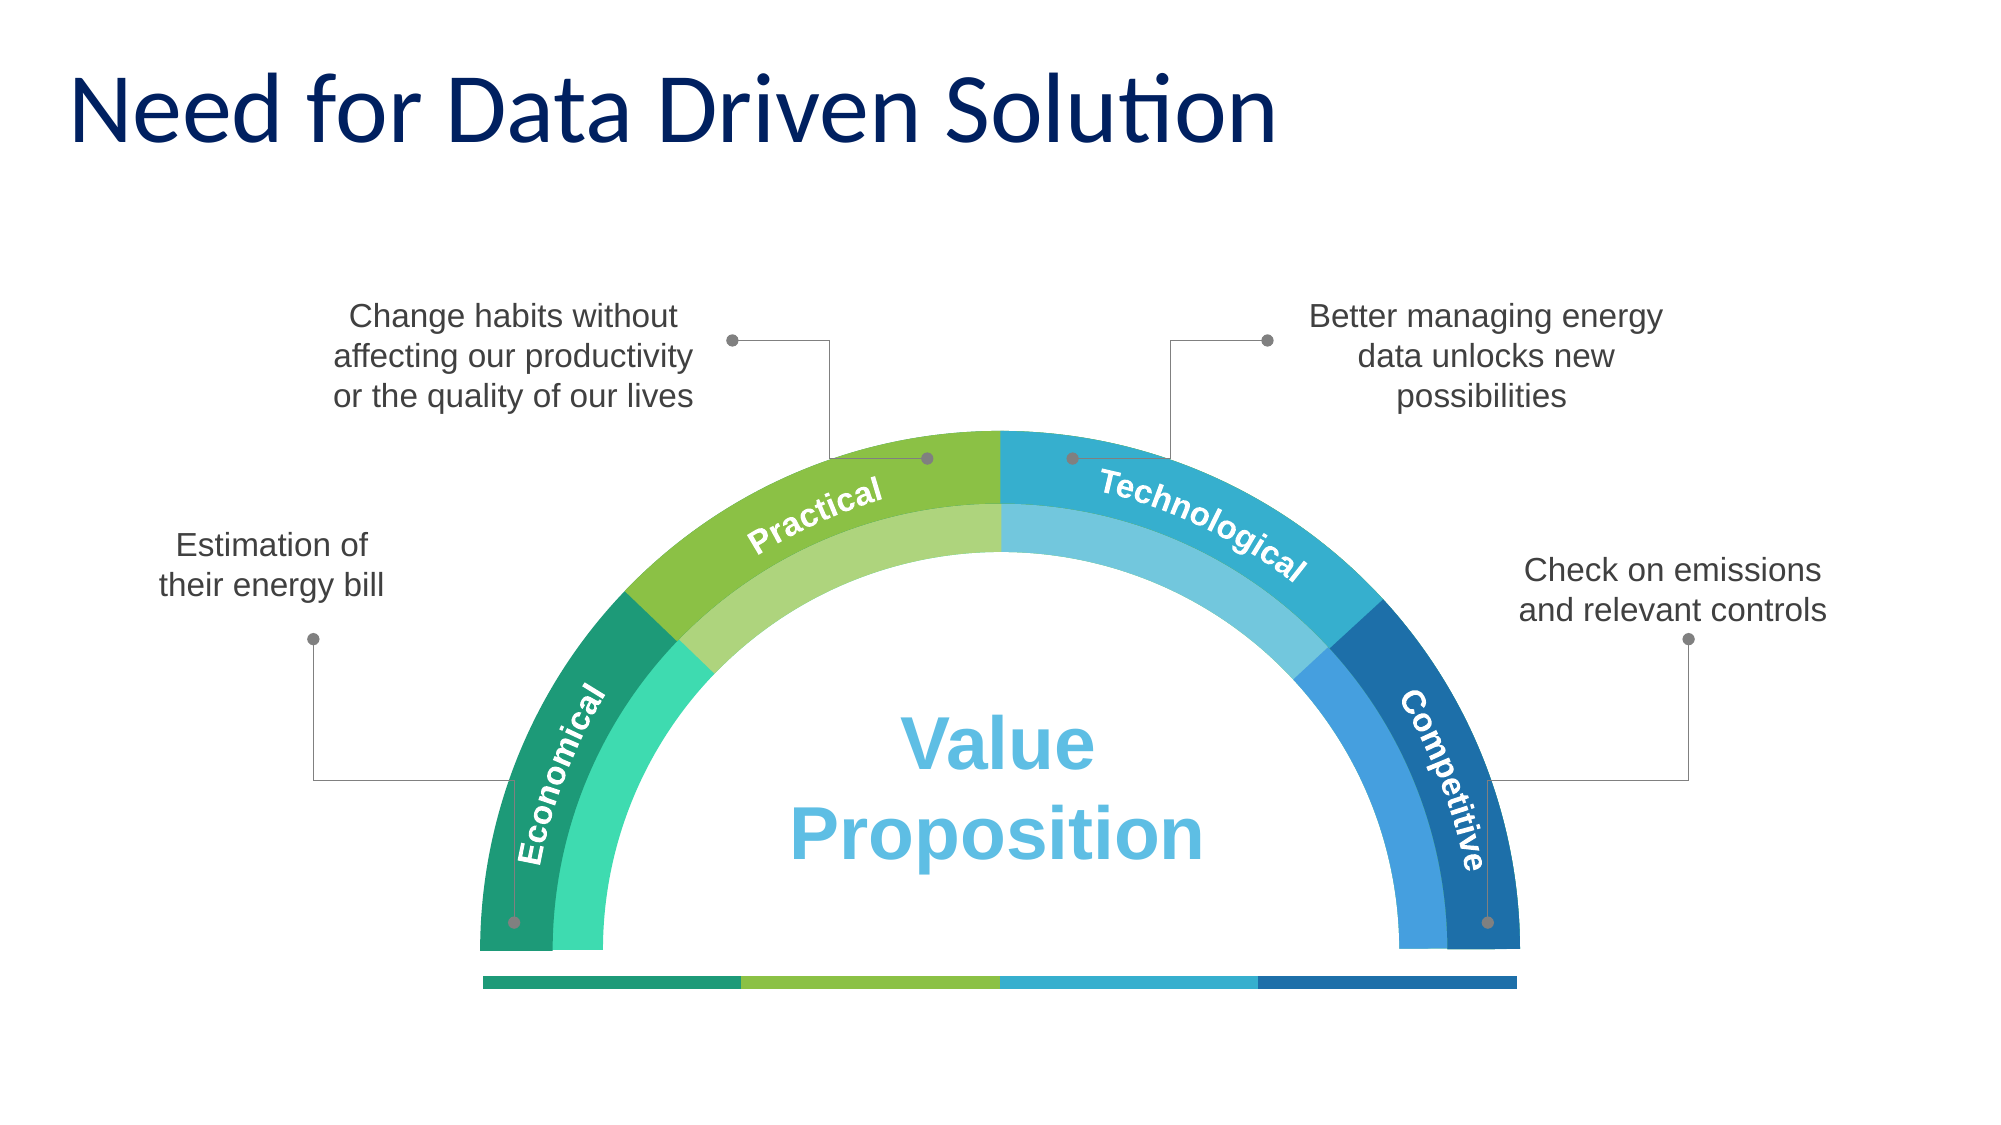

Need for Data Driven Solution
Change habits without affecting our productivity or the quality of our lives
Better managing energy data unlocks new possibilities

Practical
Technological
Estimation of their energy bill

Check on emissions and relevant controls
Value Proposition
Economical
Competitive